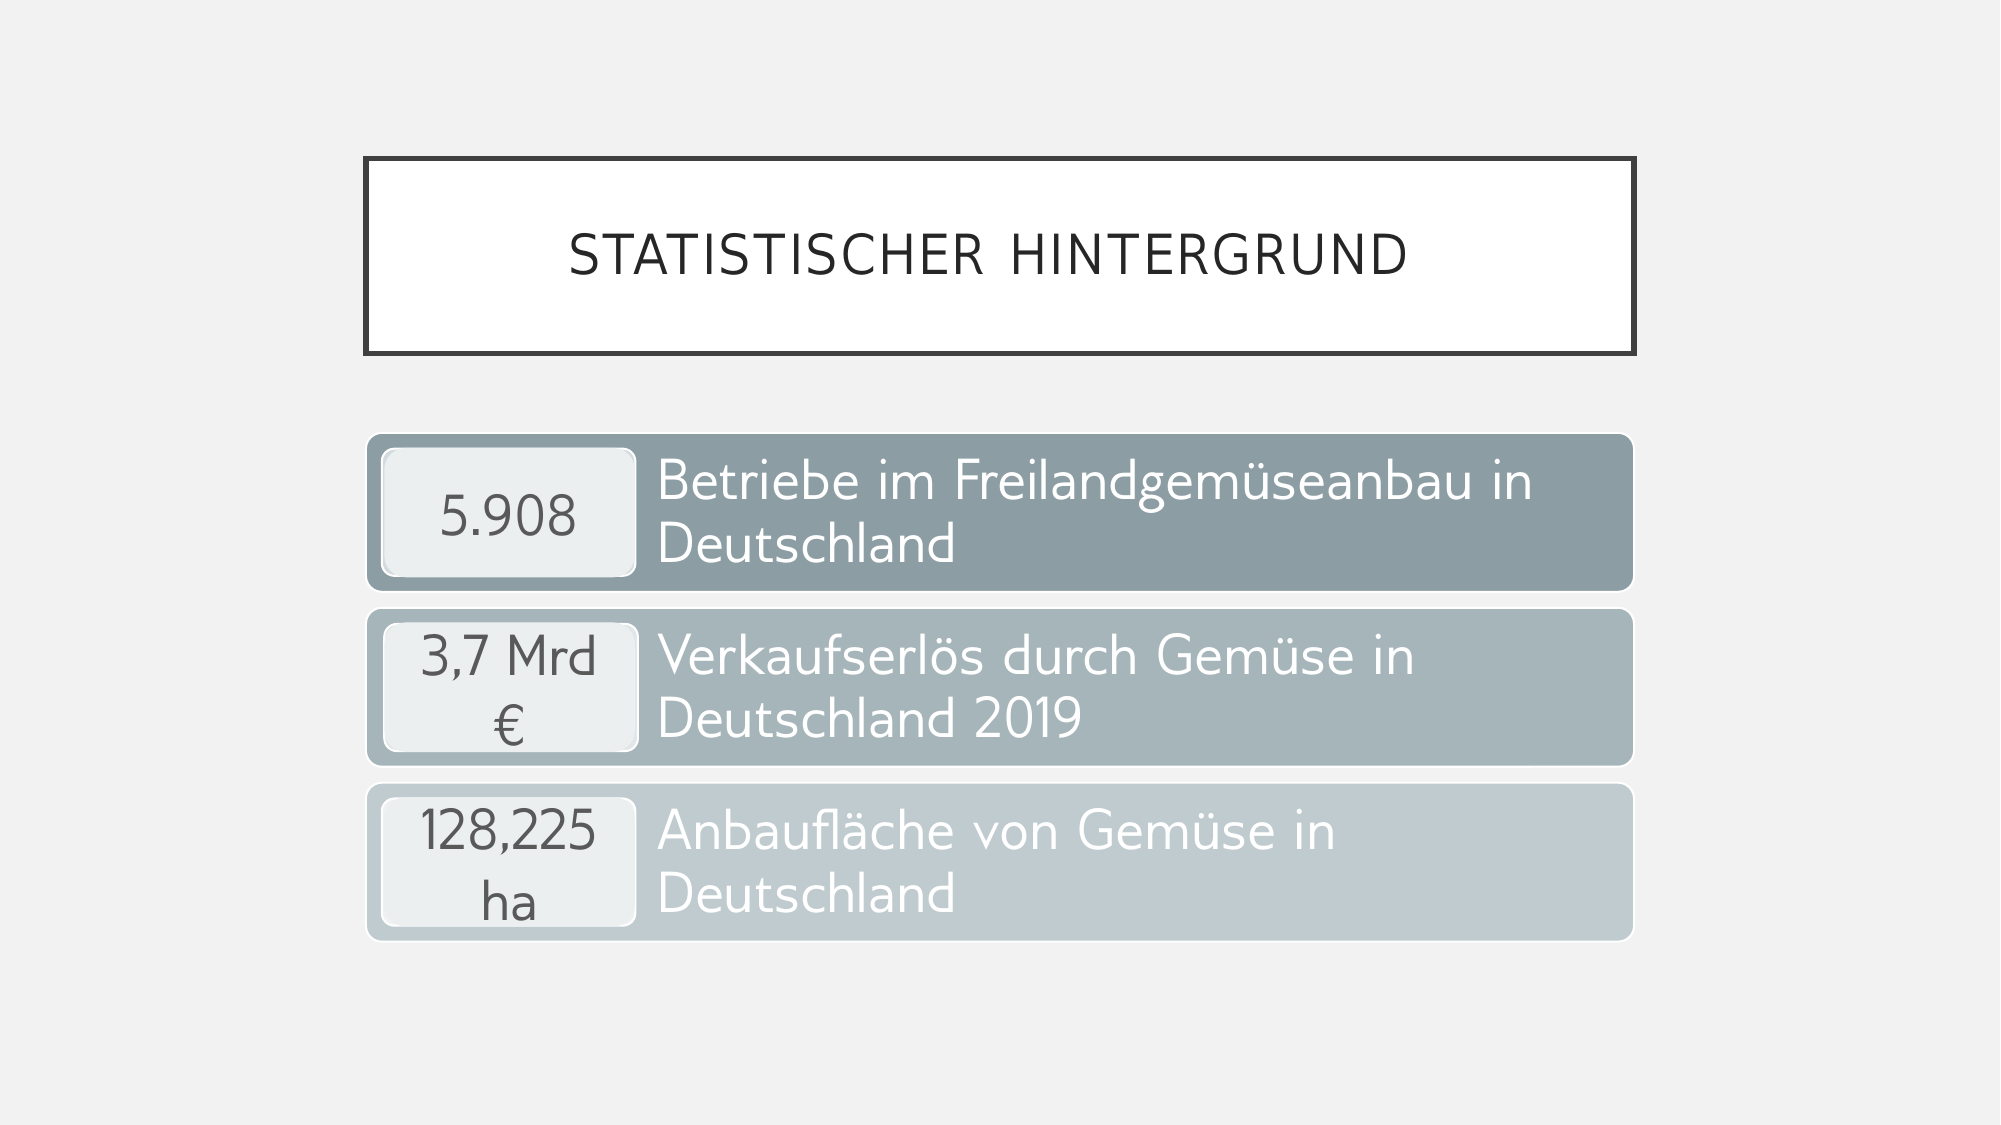

# Statistischer Hintergrund
Betriebe im Freilandgemüseanbau in Deutschland
Verkaufserlös durch Gemüse in Deutschland 2019
Anbaufläche von Gemüse in Deutschland
5.908
3,7 Mrd €
128,225 ha